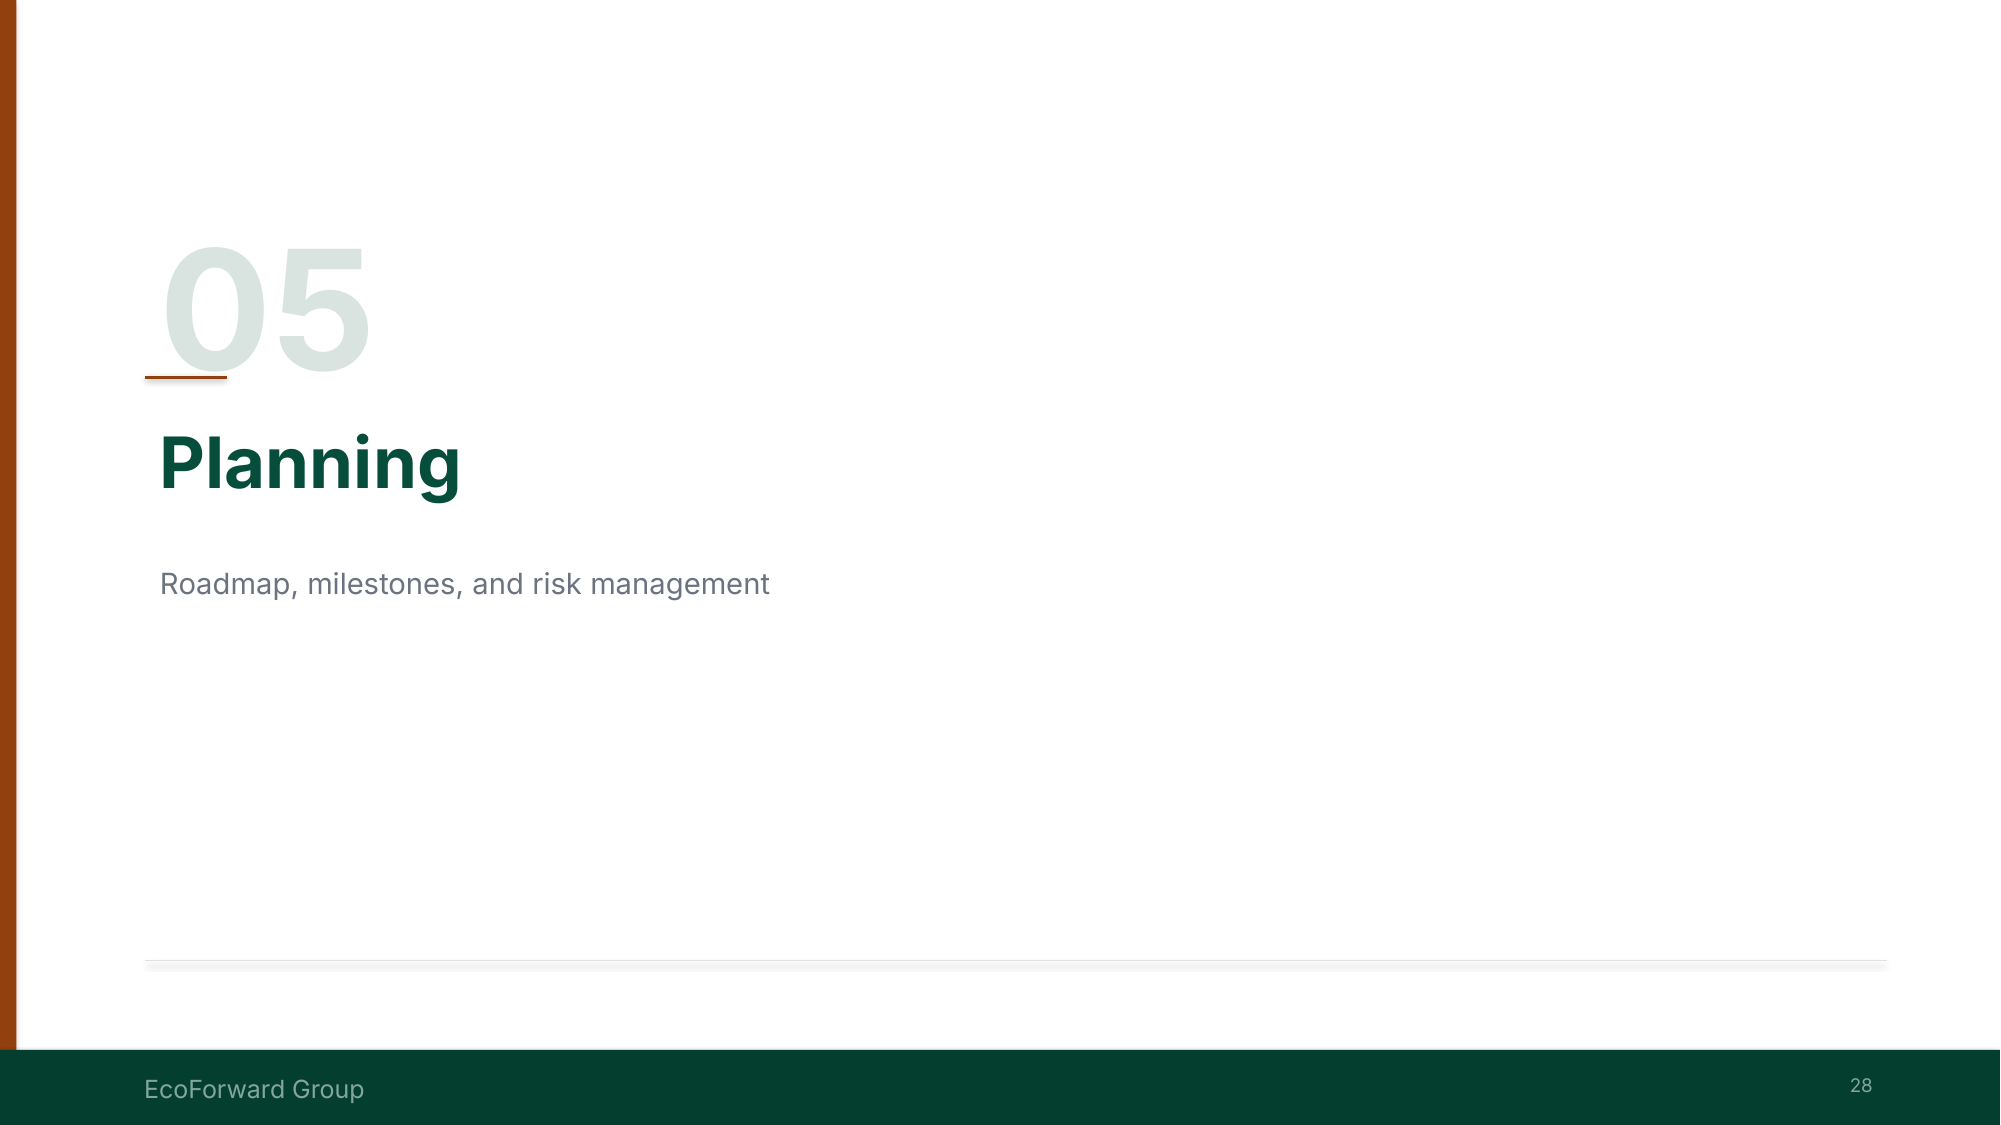

05
Planning
Roadmap, milestones, and risk management

EcoForward Group
28